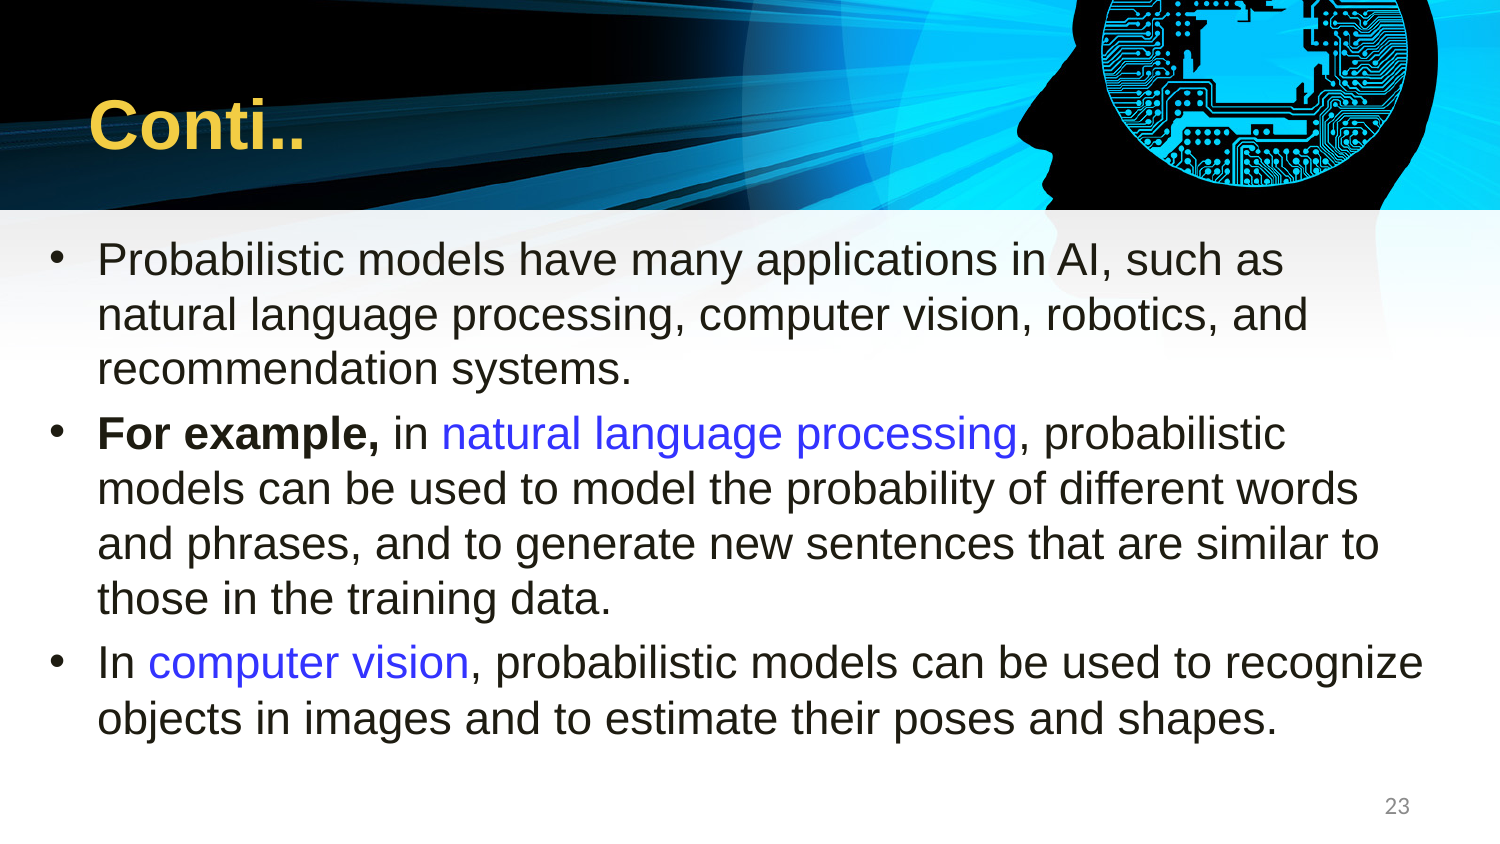

# Conti..
Probabilistic models have many applications in AI, such as natural language processing, computer vision, robotics, and recommendation systems.
For example, in natural language processing, probabilistic models can be used to model the probability of different words and phrases, and to generate new sentences that are similar to those in the training data.
In computer vision, probabilistic models can be used to recognize objects in images and to estimate their poses and shapes.
23